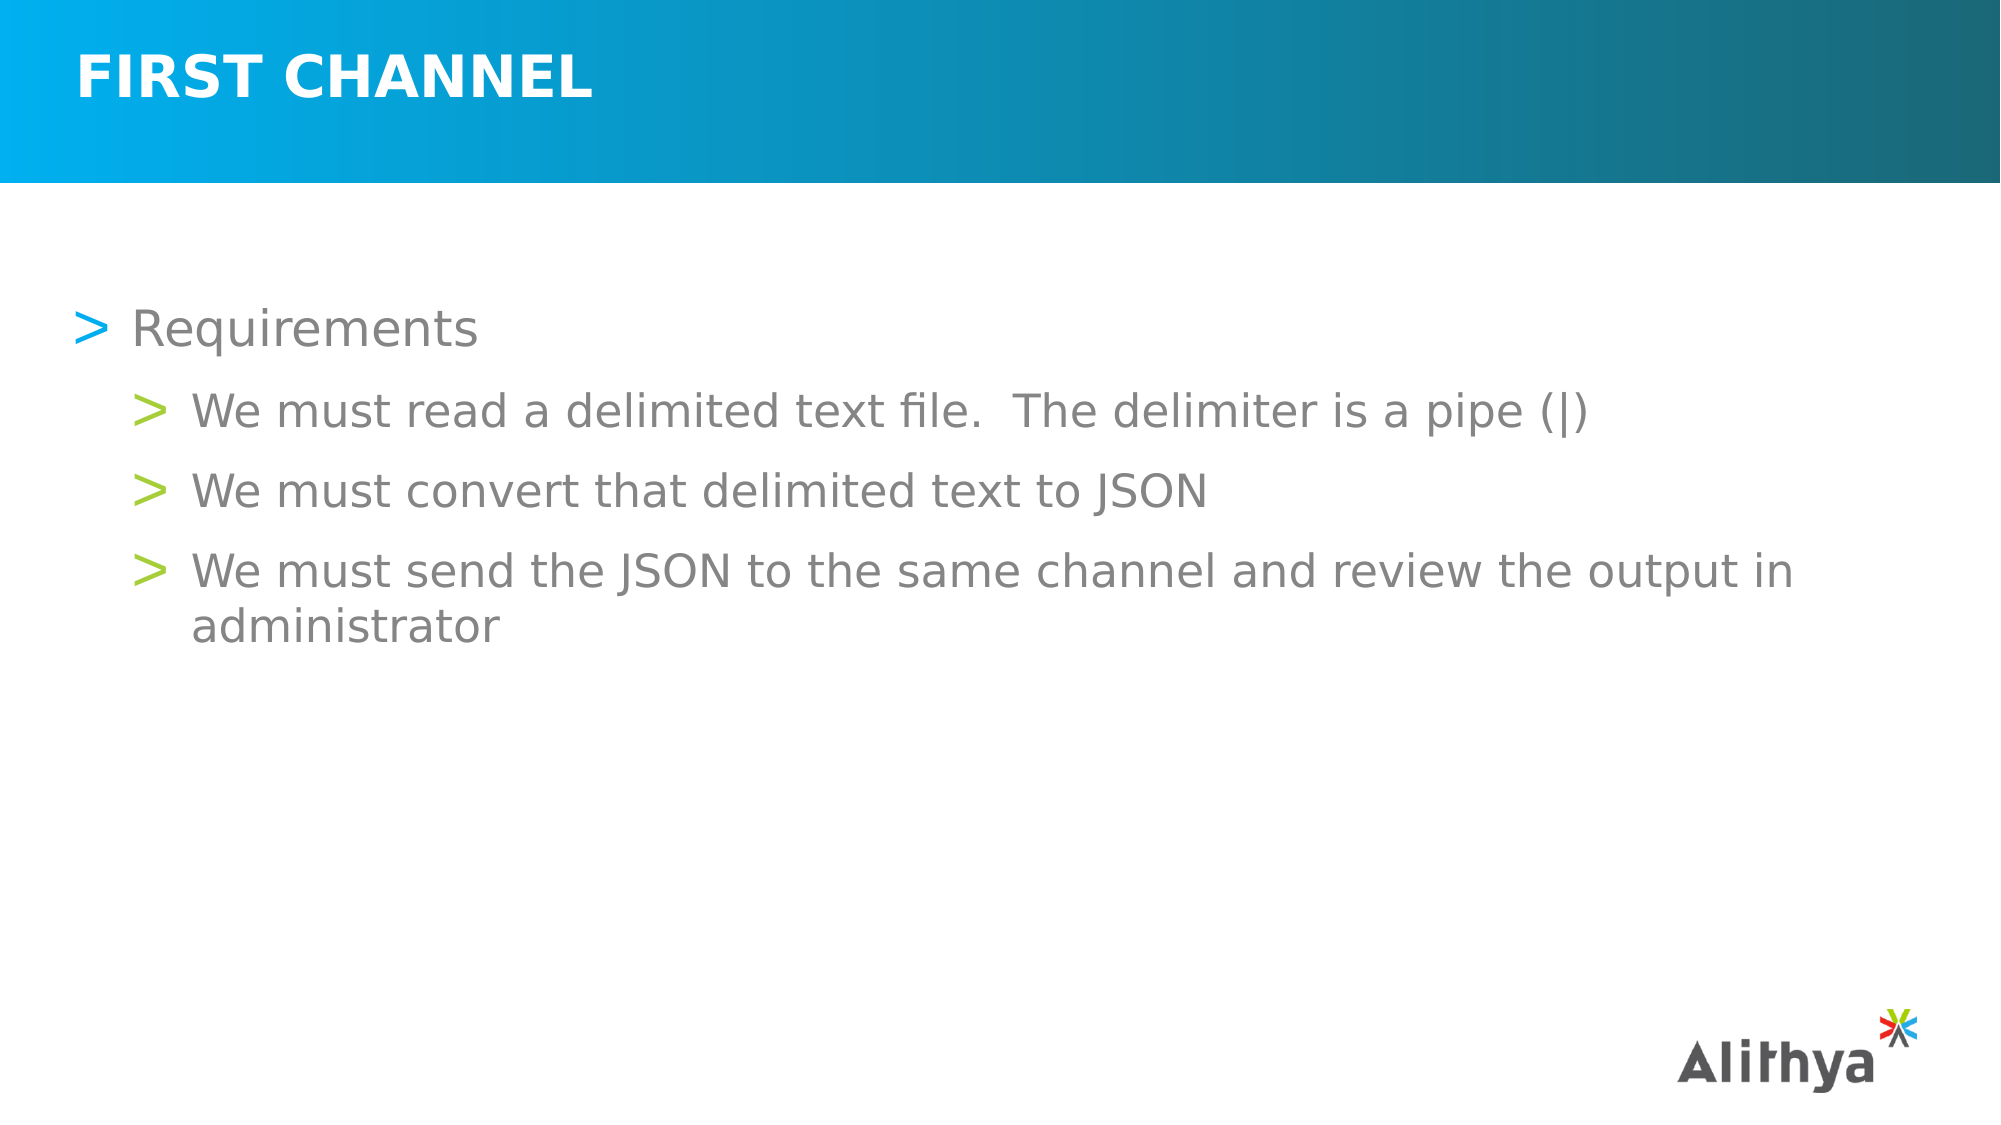

# First Channel
Requirements
We must read a delimited text file.  The delimiter is a pipe (|)
We must convert that delimited text to JSON
We must send the JSON to the same channel and review the output in administrator